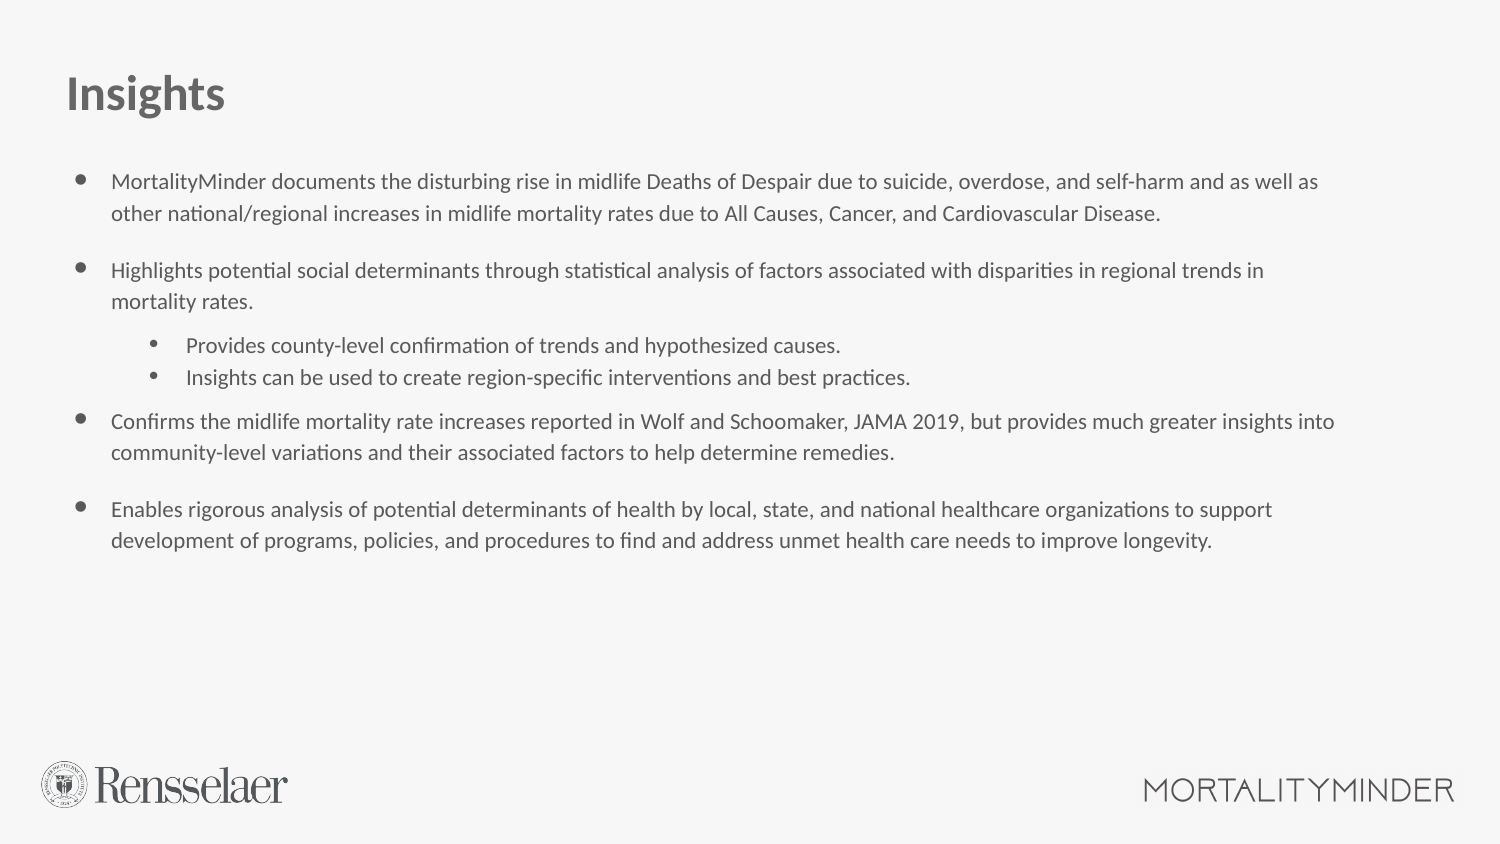

# Insights
MortalityMinder documents the disturbing rise in midlife Deaths of Despair due to suicide, overdose, and self-harm and as well as other national/regional increases in midlife mortality rates due to All Causes, Cancer, and Cardiovascular Disease.
Highlights potential social determinants through statistical analysis of factors associated with disparities in regional trends in mortality rates.
Provides county-level confirmation of trends and hypothesized causes.
Insights can be used to create region-specific interventions and best practices.
Confirms the midlife mortality rate increases reported in Wolf and Schoomaker, JAMA 2019, but provides much greater insights into community-level variations and their associated factors to help determine remedies.
Enables rigorous analysis of potential determinants of health by local, state, and national healthcare organizations to support development of programs, policies, and procedures to find and address unmet health care needs to improve longevity.